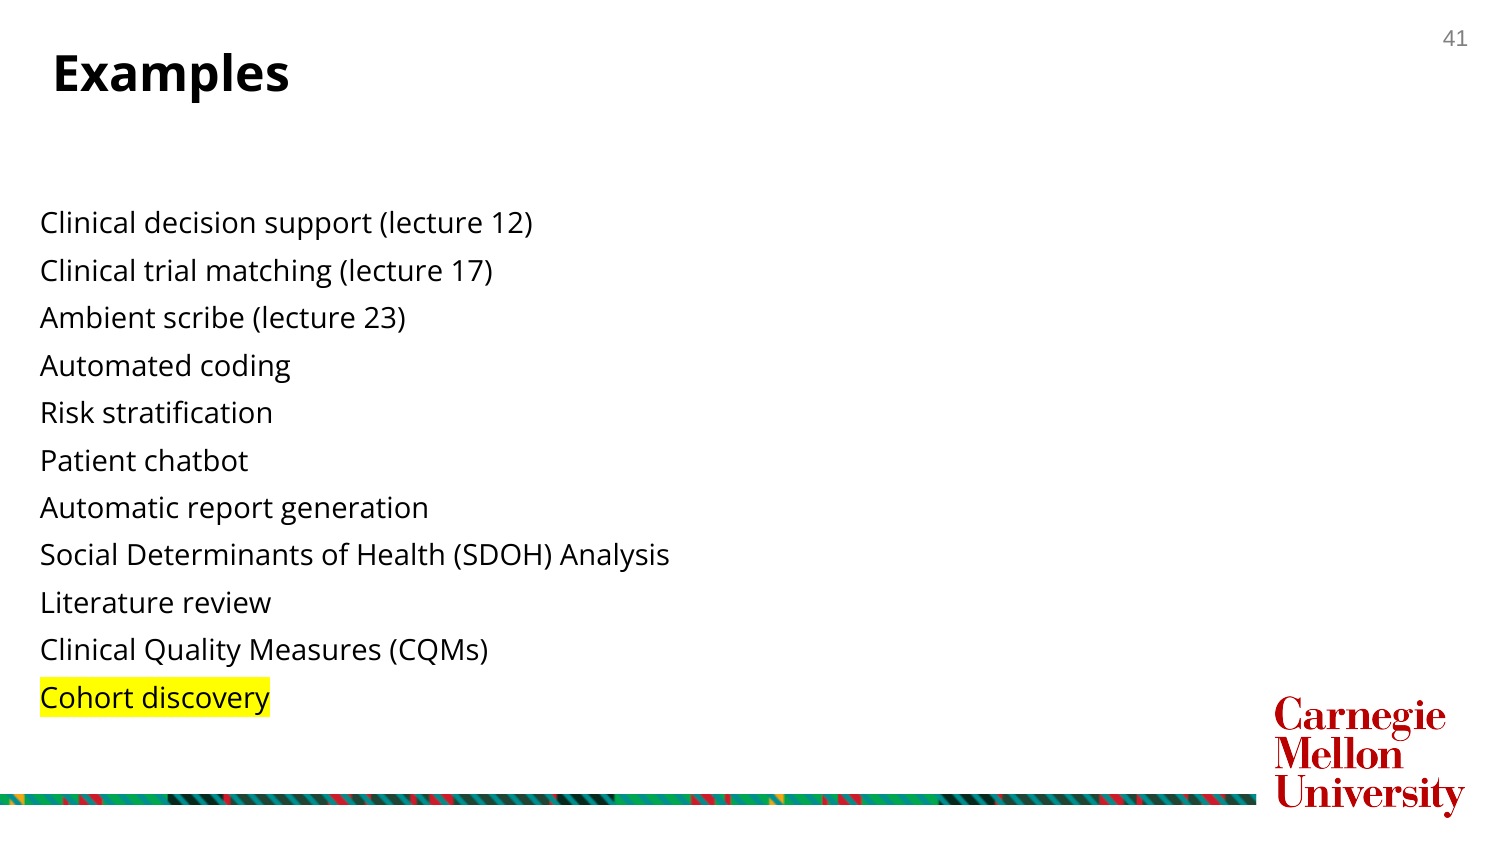

# Examples
Clinical decision support (lecture 12)
Clinical trial matching (lecture 17)
Ambient scribe (lecture 23)
Automated coding
Risk stratification
Patient chatbot
Automatic report generation
Social Determinants of Health (SDOH) Analysis
Literature review
Clinical Quality Measures (CQMs)
Cohort discovery

41